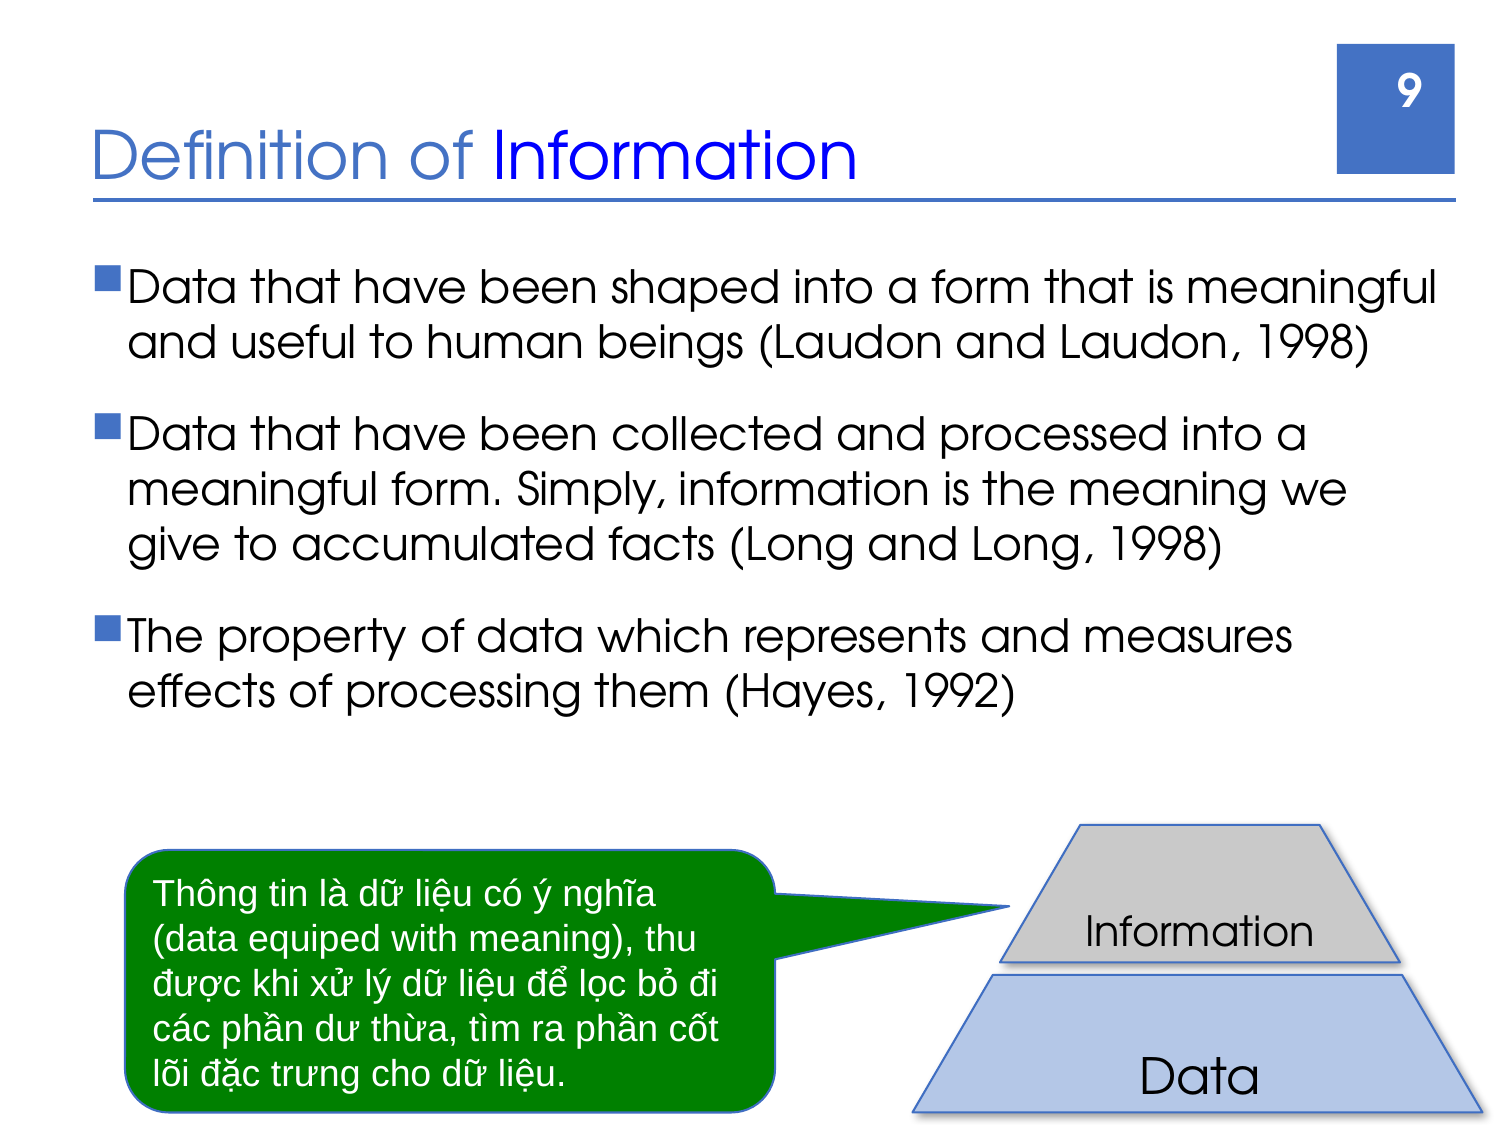

9
# Definition of Information

Data that have been shaped into a form that is meaningful and useful to human beings (Laudon and Laudon, 1998)
Data that have been collected and processed into a meaningful form. Simply, information is the meaning we give to accumulated facts (Long and Long, 1998)
The property of data which represents and measures effects of processing them (Hayes, 1992)

Thông tin là dữ liệu có ý nghĩa (data equiped with meaning), thu được khi xử lý dữ liệu để lọc bỏ đi các phần dư thừa, tìm ra phần cốt lõi đặc trưng cho dữ liệu.
Information

Data